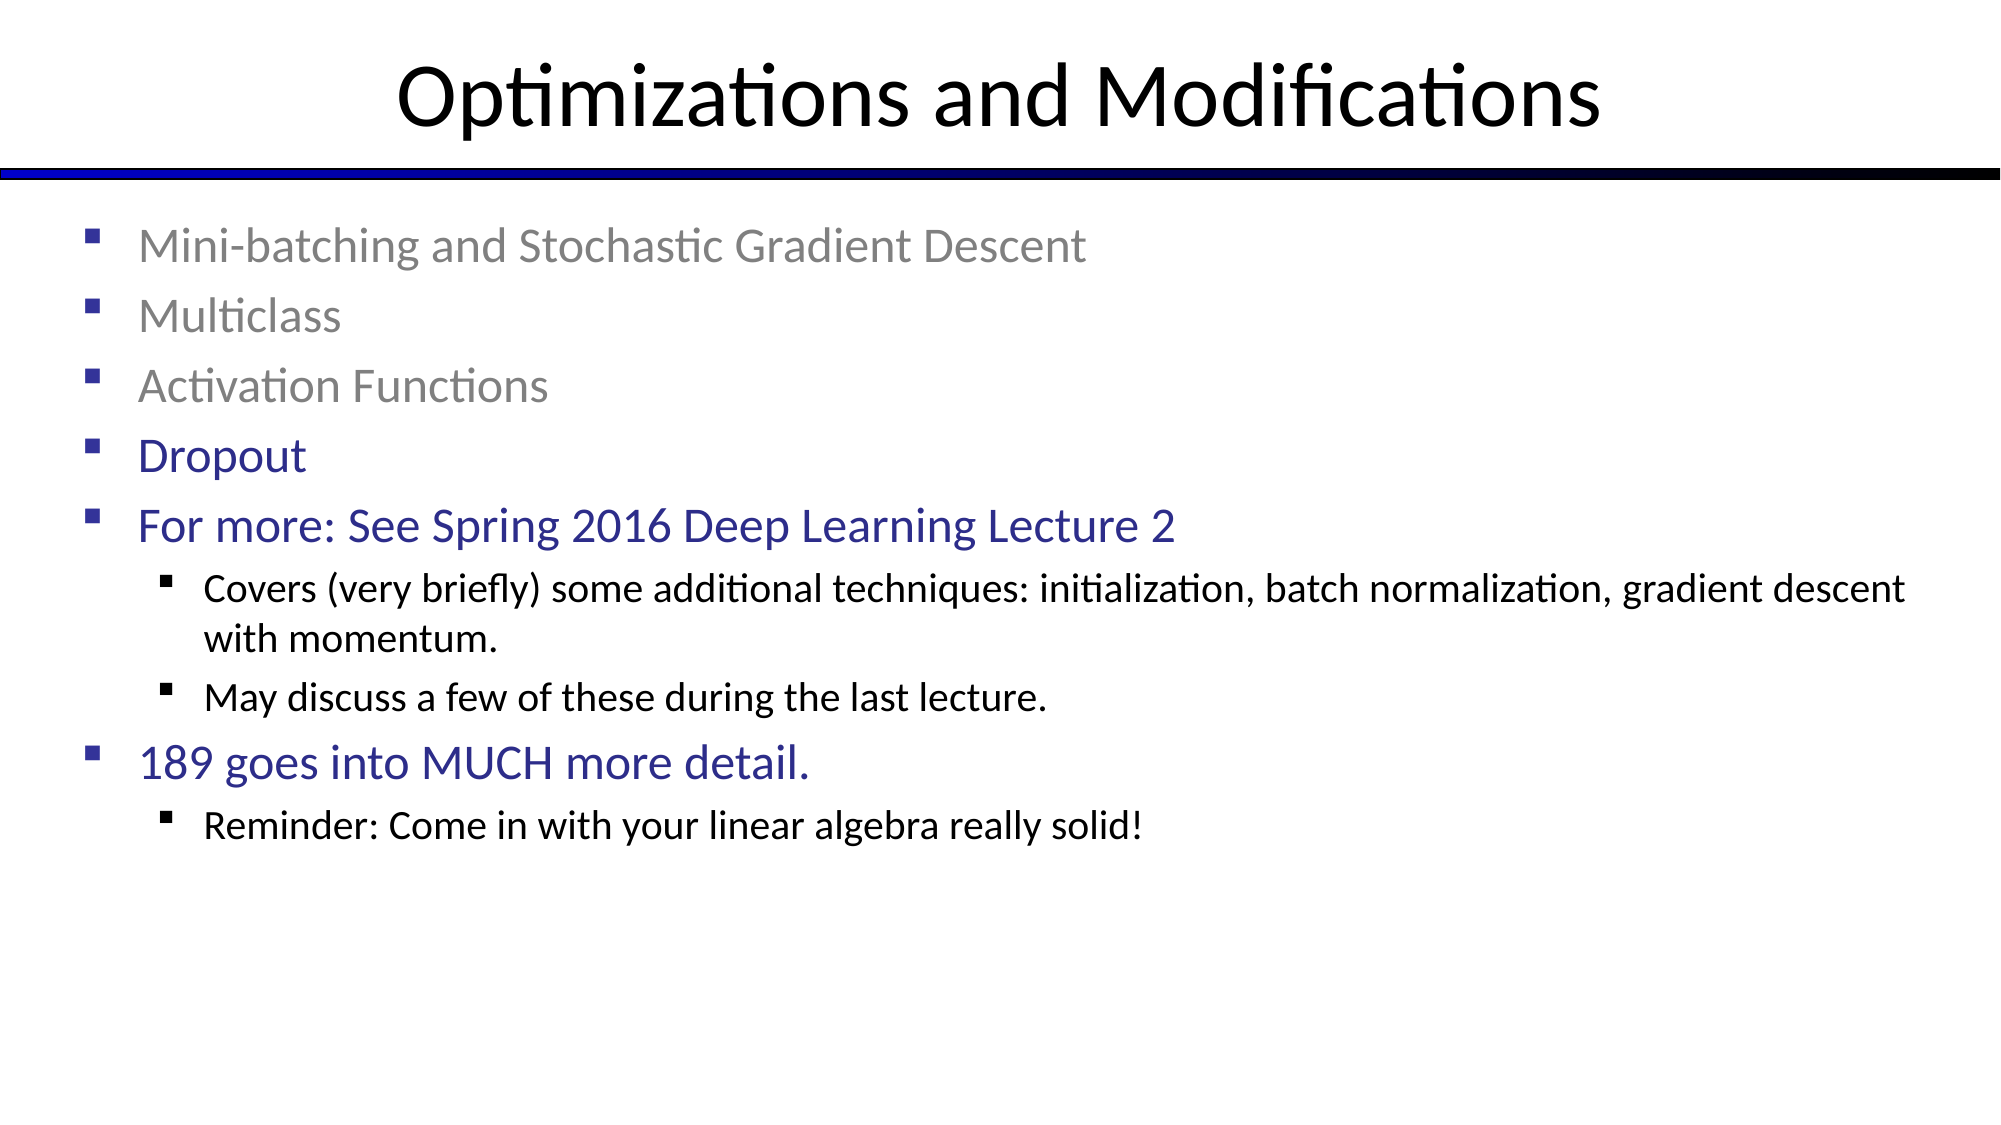

# Optimizations and Modifications
Mini-batching and Stochastic Gradient Descent
Multiclass
Activation Functions
Dropout
For more: See Spring 2016 Deep Learning Lecture 2
Covers (very briefly) some additional techniques: initialization, batch normalization, gradient descent with momentum.
May discuss a few of these during the last lecture.
189 goes into MUCH more detail.
Reminder: Come in with your linear algebra really solid!